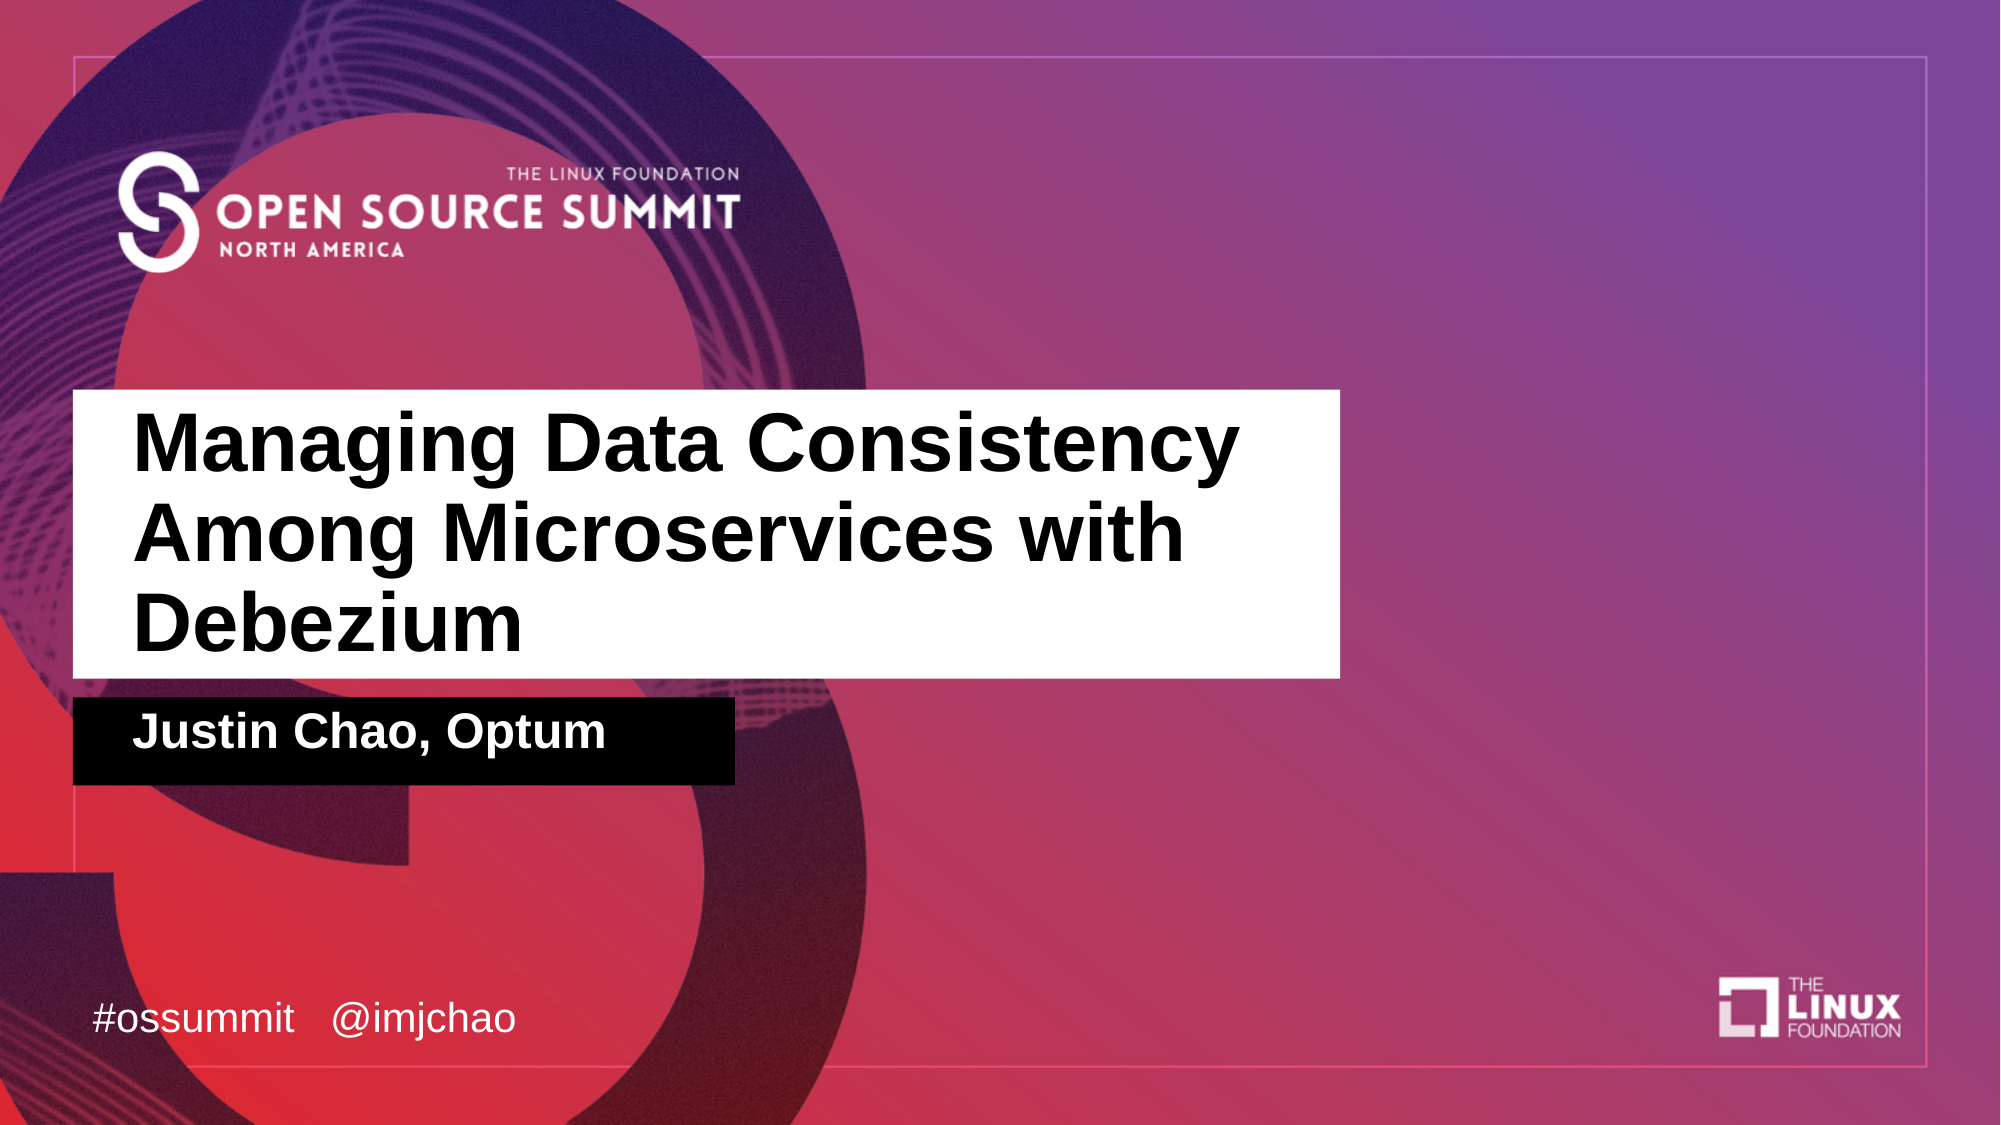

Managing Data Consistency Among Microservices with Debezium
Justin Chao, Optum
#ossummit
@imjchao